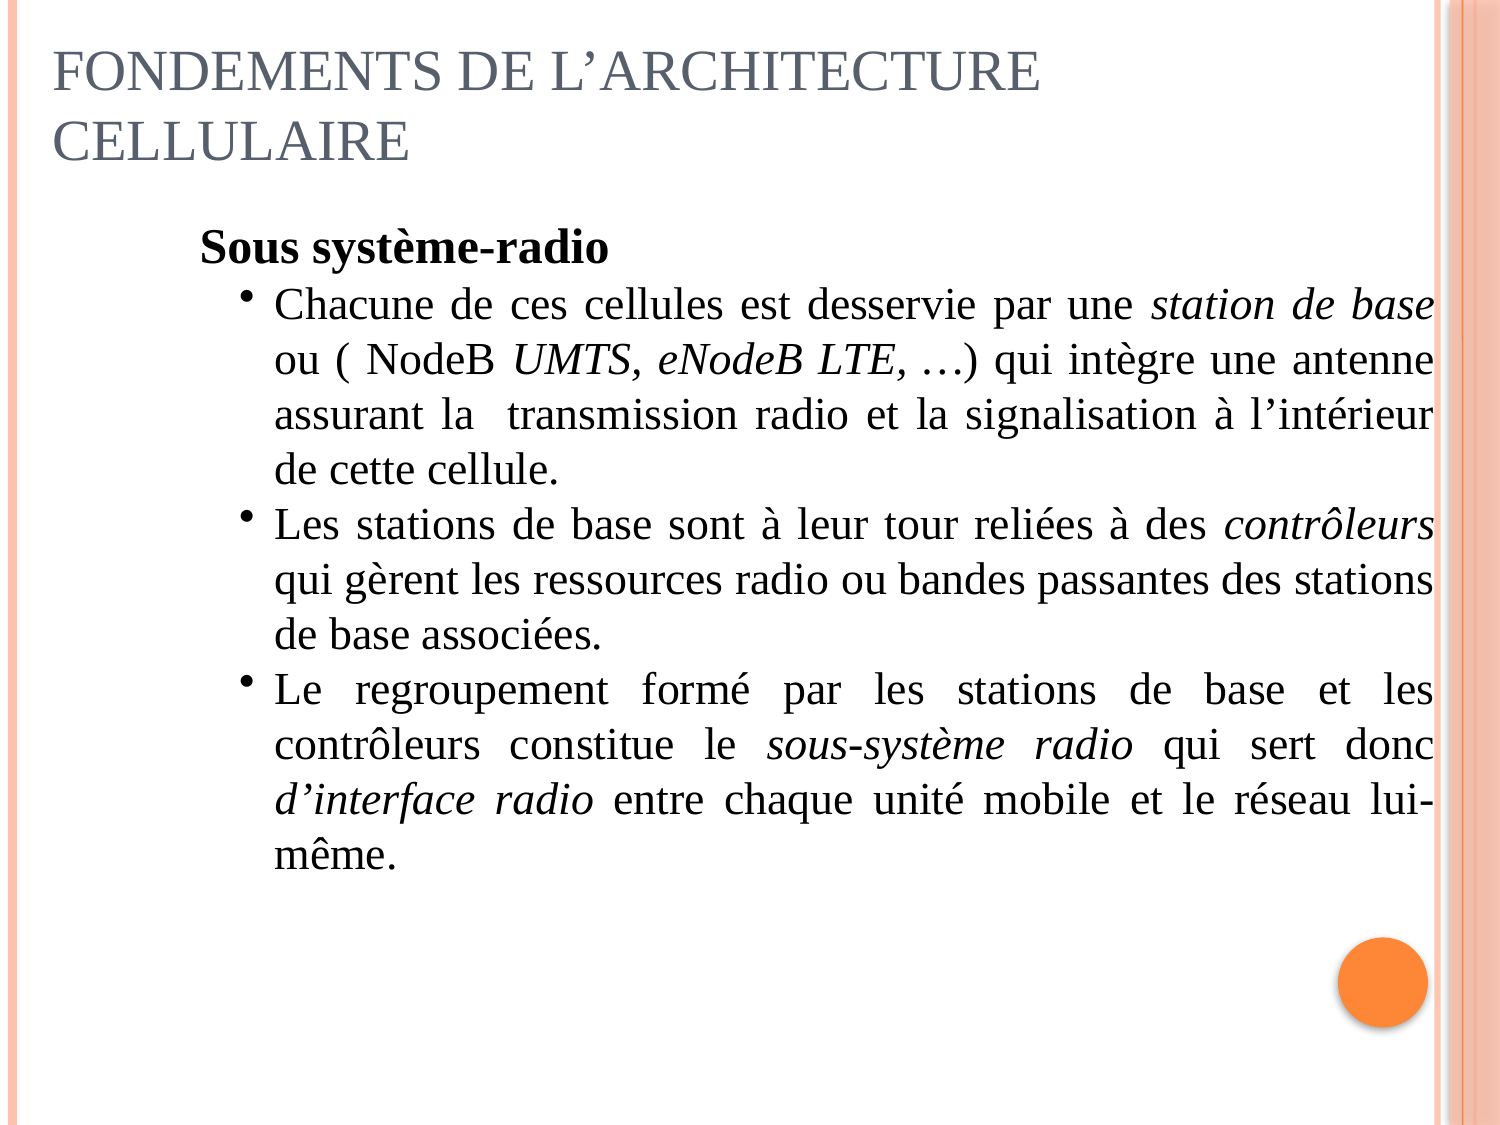

# Fondements de l’architecture cellulaire
Sous système-radio
Chacune de ces cellules est desservie par une station de base ou ( NodeB UMTS, eNodeB LTE, …) qui intègre une antenne assurant la  transmission radio et la signalisation à l’intérieur de cette cellule.
Les stations de base sont à leur tour reliées à des contrôleurs qui gèrent les ressources radio ou bandes passantes des stations de base associées.
Le regroupement formé par les stations de base et les contrôleurs constitue le sous-système radio qui sert donc d’interface radio entre chaque unité mobile et le réseau lui-même.
34